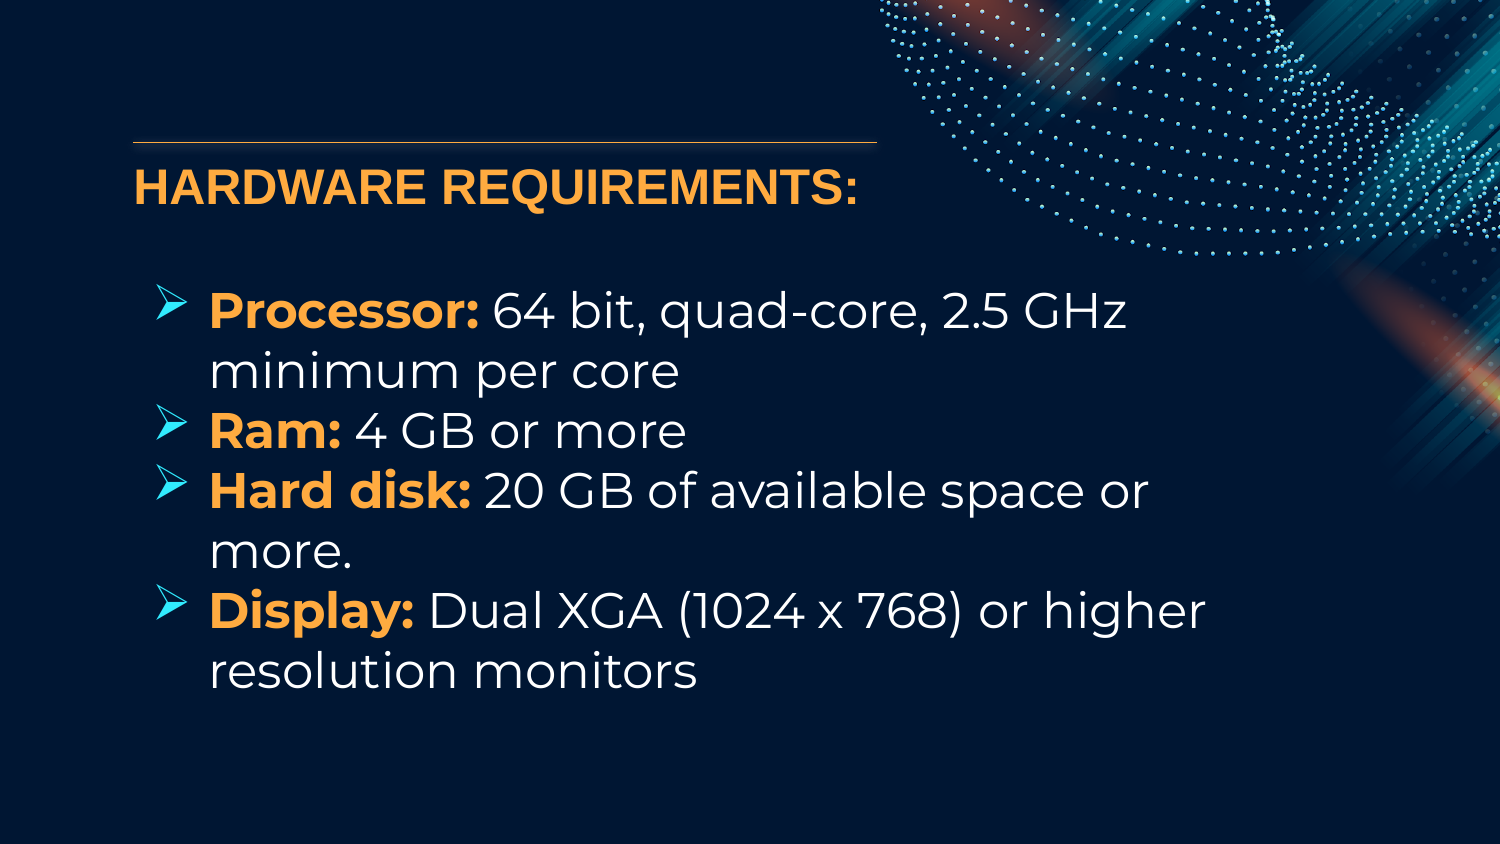

# HARDWARE REQUIREMENTS:
Processor: 64 bit, quad-core, 2.5 GHz minimum per core
Ram: 4 GB or more
Hard disk: 20 GB of available space or more.
Display: Dual XGA (1024 x 768) or higher resolution monitors